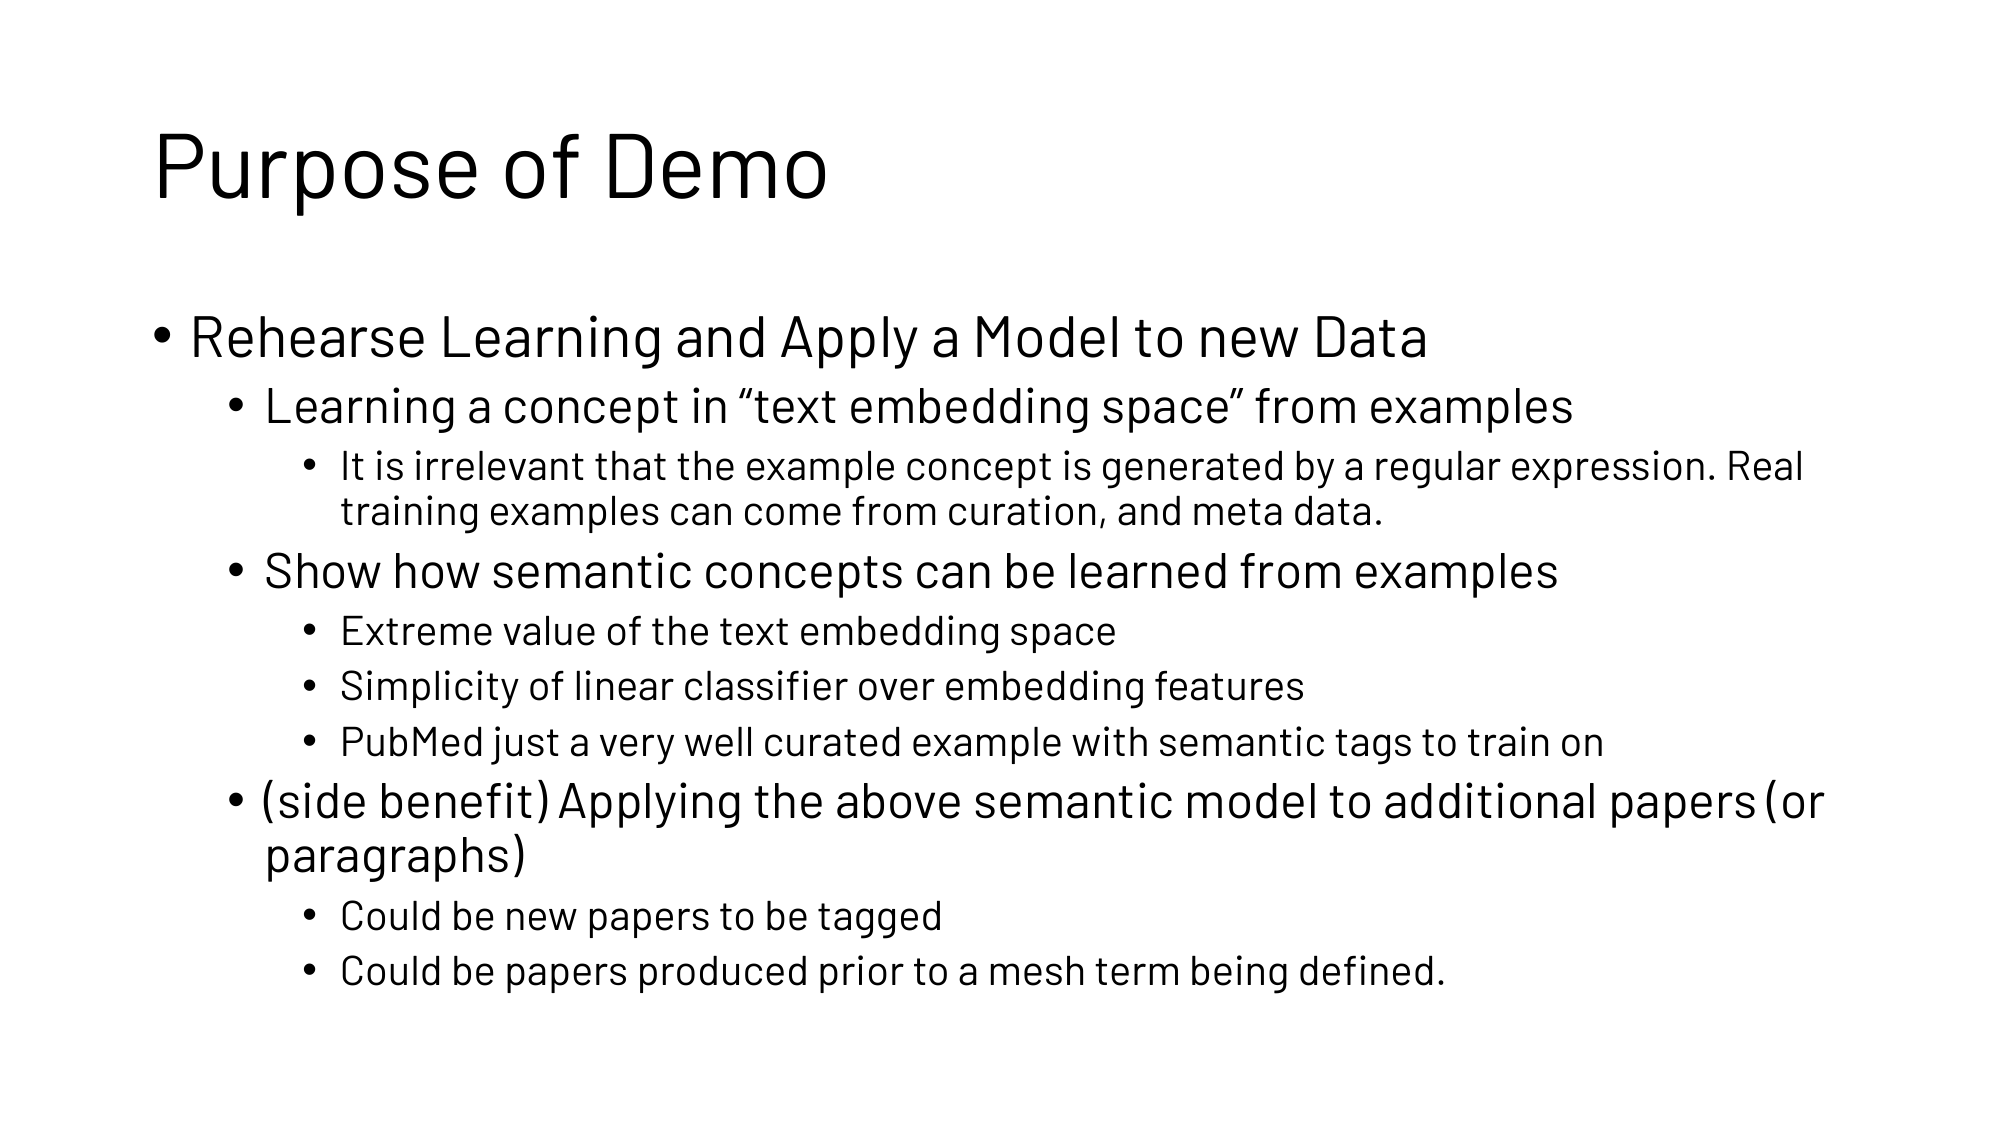

# Purpose of Demo
Rehearse Learning and Apply a Model to new Data
Learning a concept in “text embedding space” from examples
It is irrelevant that the example concept is generated by a regular expression. Real training examples can come from curation, and meta data.
Show how semantic concepts can be learned from examples
Extreme value of the text embedding space
Simplicity of linear classifier over embedding features
PubMed just a very well curated example with semantic tags to train on
(side benefit) Applying the above semantic model to additional papers (or paragraphs)
Could be new papers to be tagged
Could be papers produced prior to a mesh term being defined.